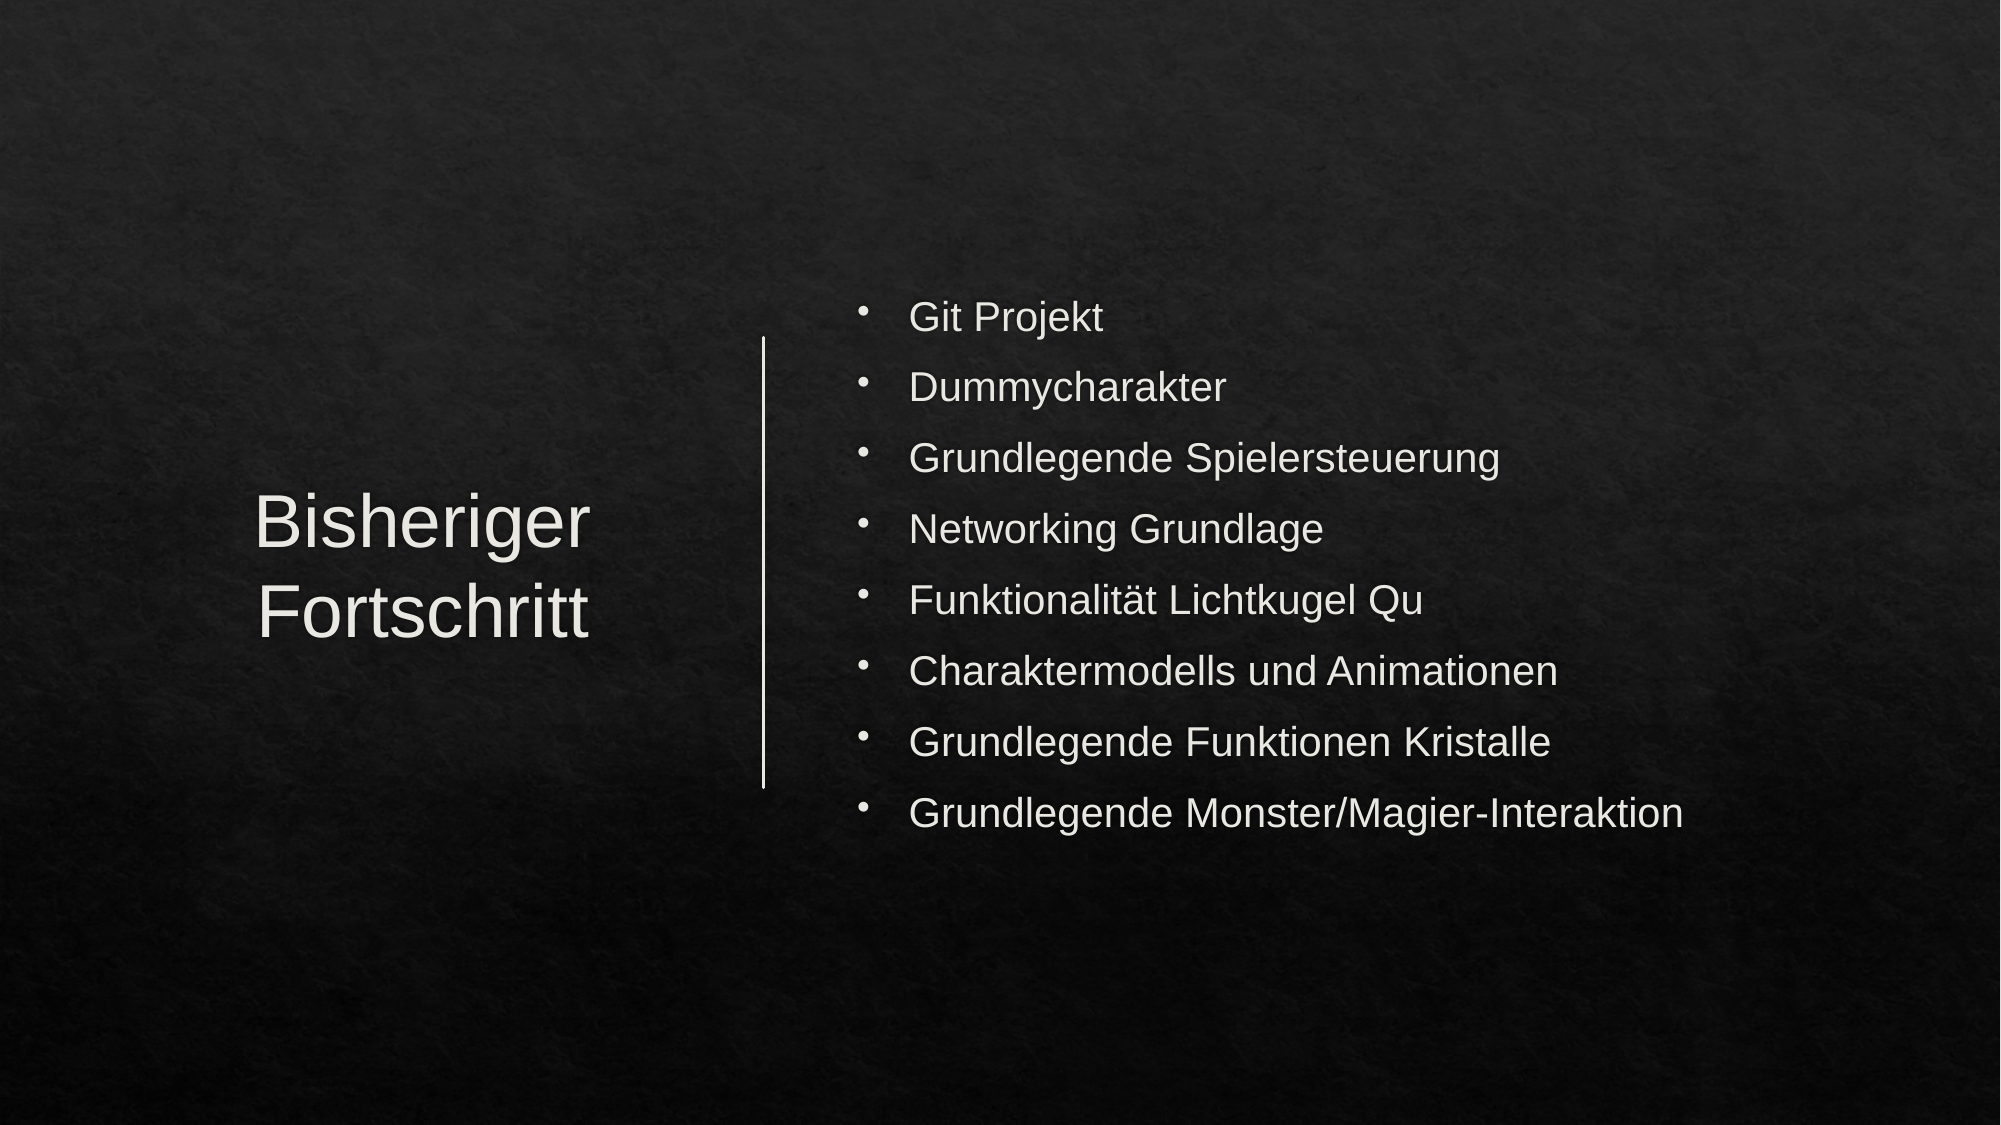

# Bisheriger Fortschritt
Git Projekt
Dummycharakter
Grundlegende Spielersteuerung
Networking Grundlage
Funktionalität Lichtkugel Qu
Charaktermodells und Animationen
Grundlegende Funktionen Kristalle
Grundlegende Monster/Magier-Interaktion